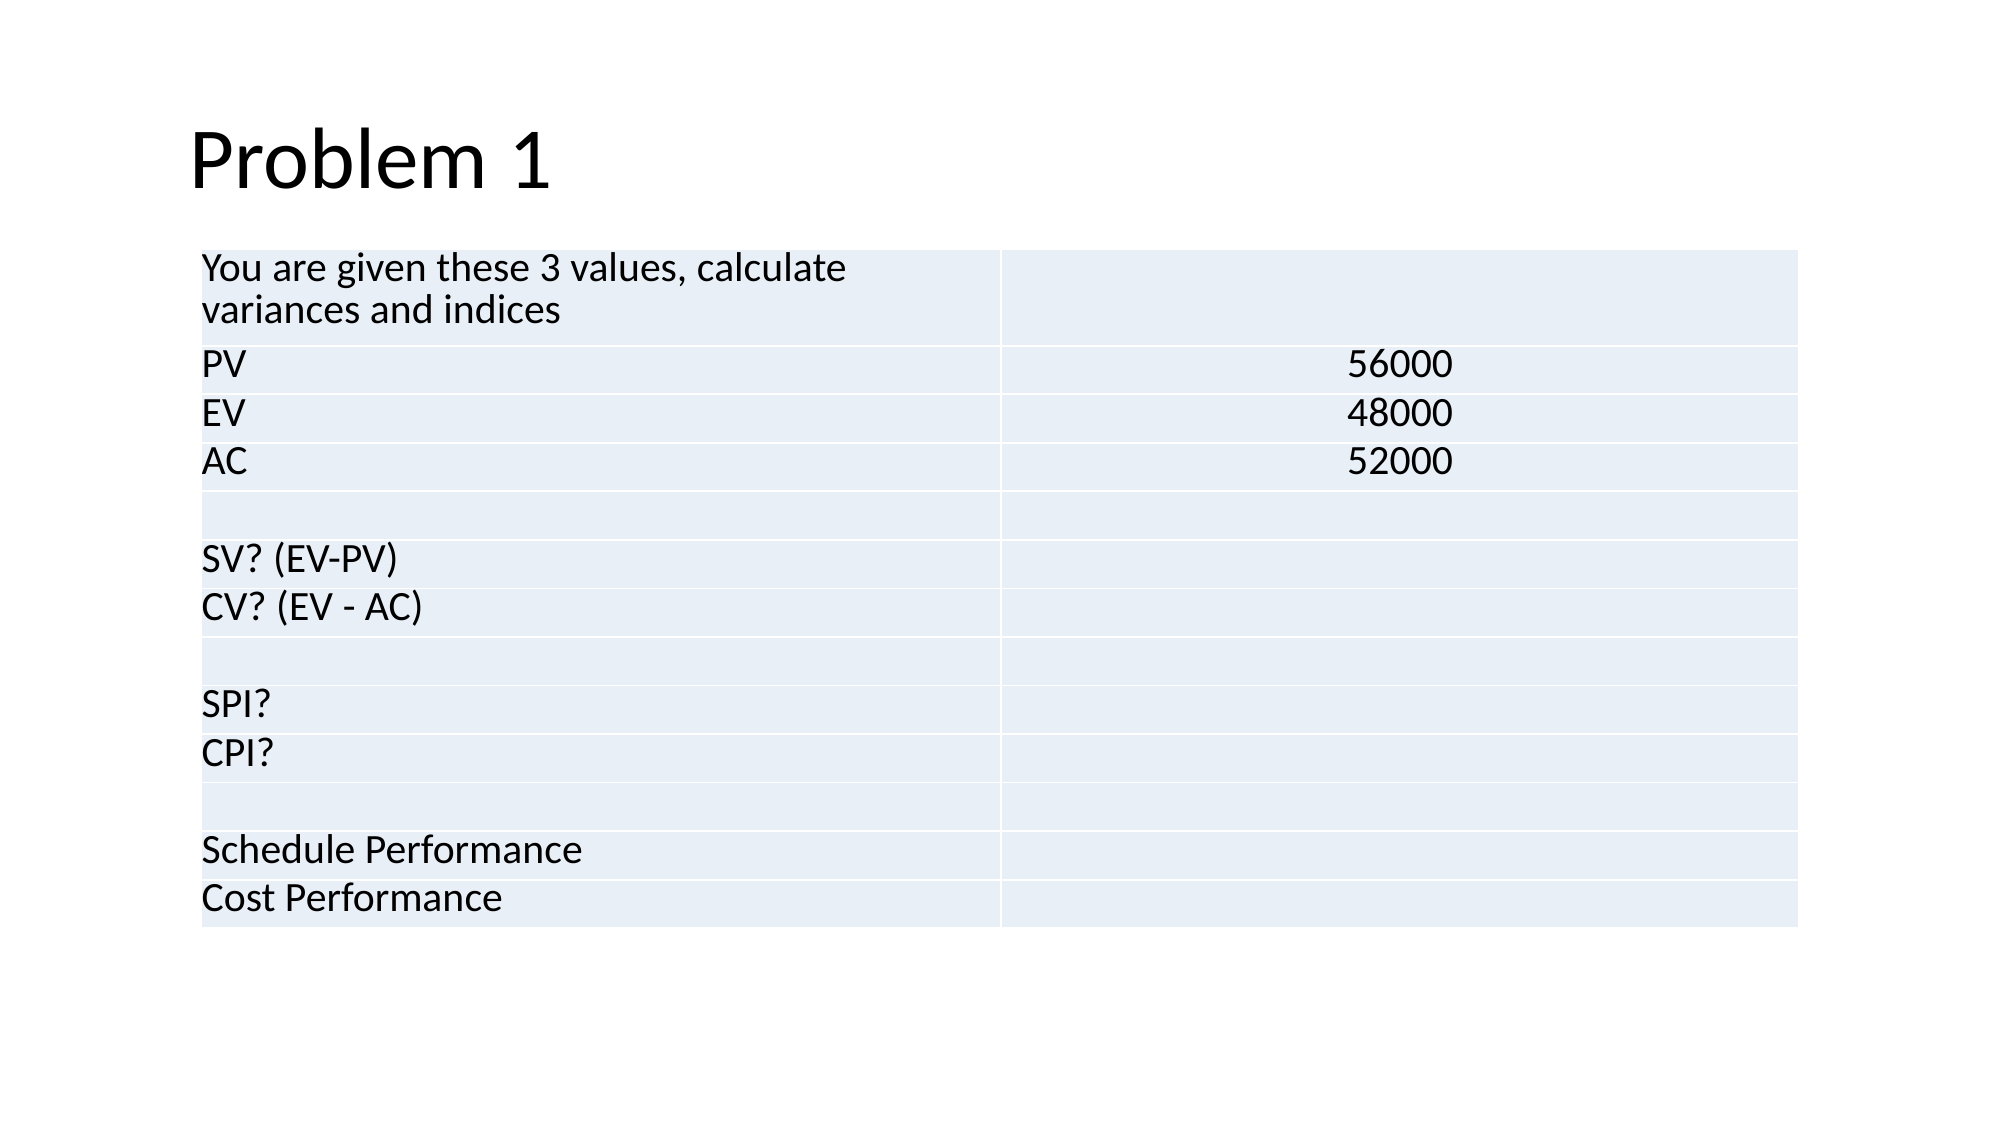

# Problem 1
| You are given these 3 values, calculate variances and indices |  |
| --- | --- |
| PV | 56000 |
| EV | 48000 |
| AC | 52000 |
|  |  |
| SV? (EV-PV) |  |
| CV? (EV - AC) |  |
|  |  |
| SPI? |  |
| CPI? |  |
|  |  |
| Schedule Performance |  |
| Cost Performance |  |